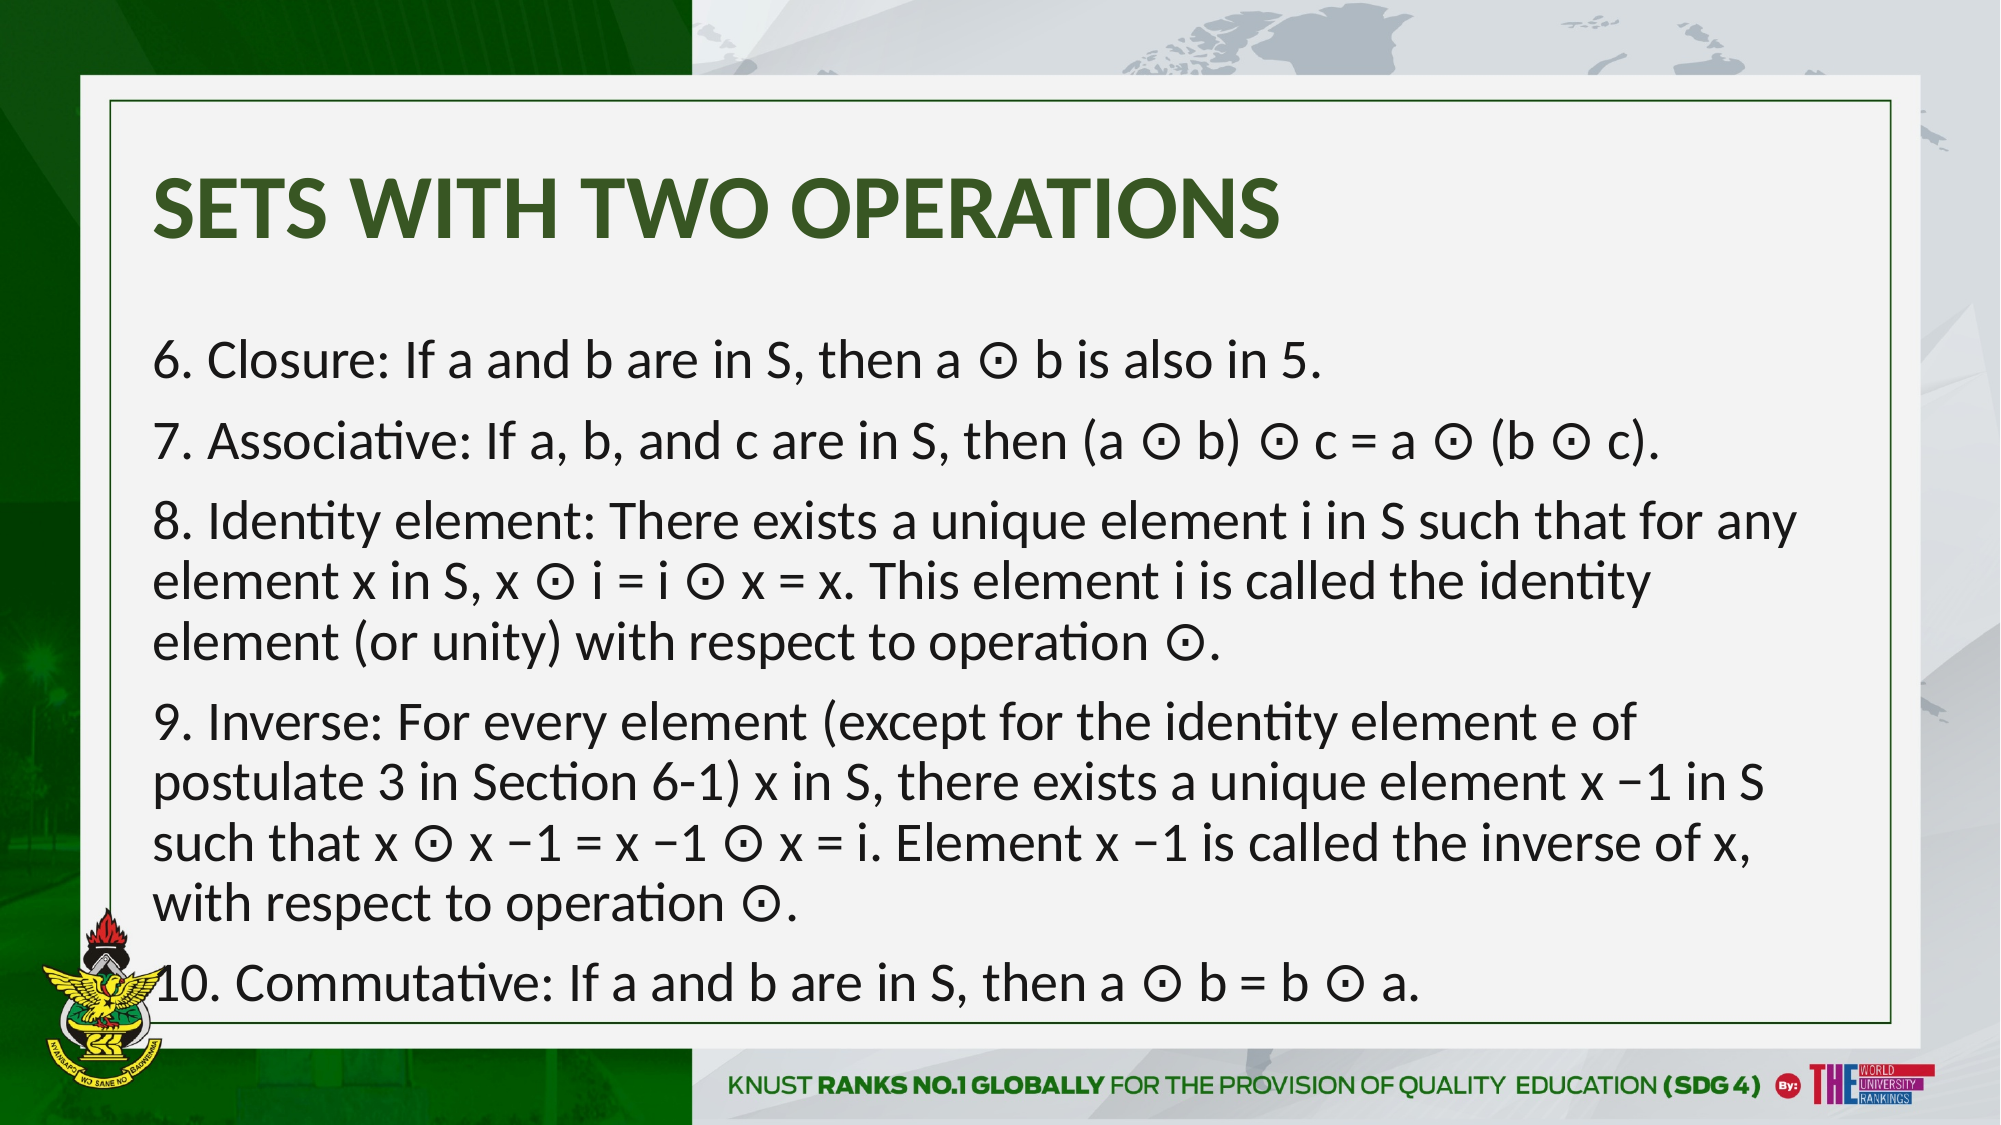

# SETS WITH TWO OPERATIONS
6. Closure: If a and b are in S, then a ⊙ b is also in 5.
7. Associative: If a, b, and c are in S, then (a ⊙ b) ⊙ c = a ⊙ (b ⊙ c).
8. Identity element: There exists a unique element i in S such that for any element x in S, x ⊙ i = i ⊙ x = x. This element i is called the identity element (or unity) with respect to operation ⊙.
9. Inverse: For every element (except for the identity element e of postulate 3 in Section 6-1) x in S, there exists a unique element x −1 in S such that x ⊙ x −1 = x −1 ⊙ x = i. Element x −1 is called the inverse of x, with respect to operation ⊙.
10. Commutative: If a and b are in S, then a ⊙ b = b ⊙ a.